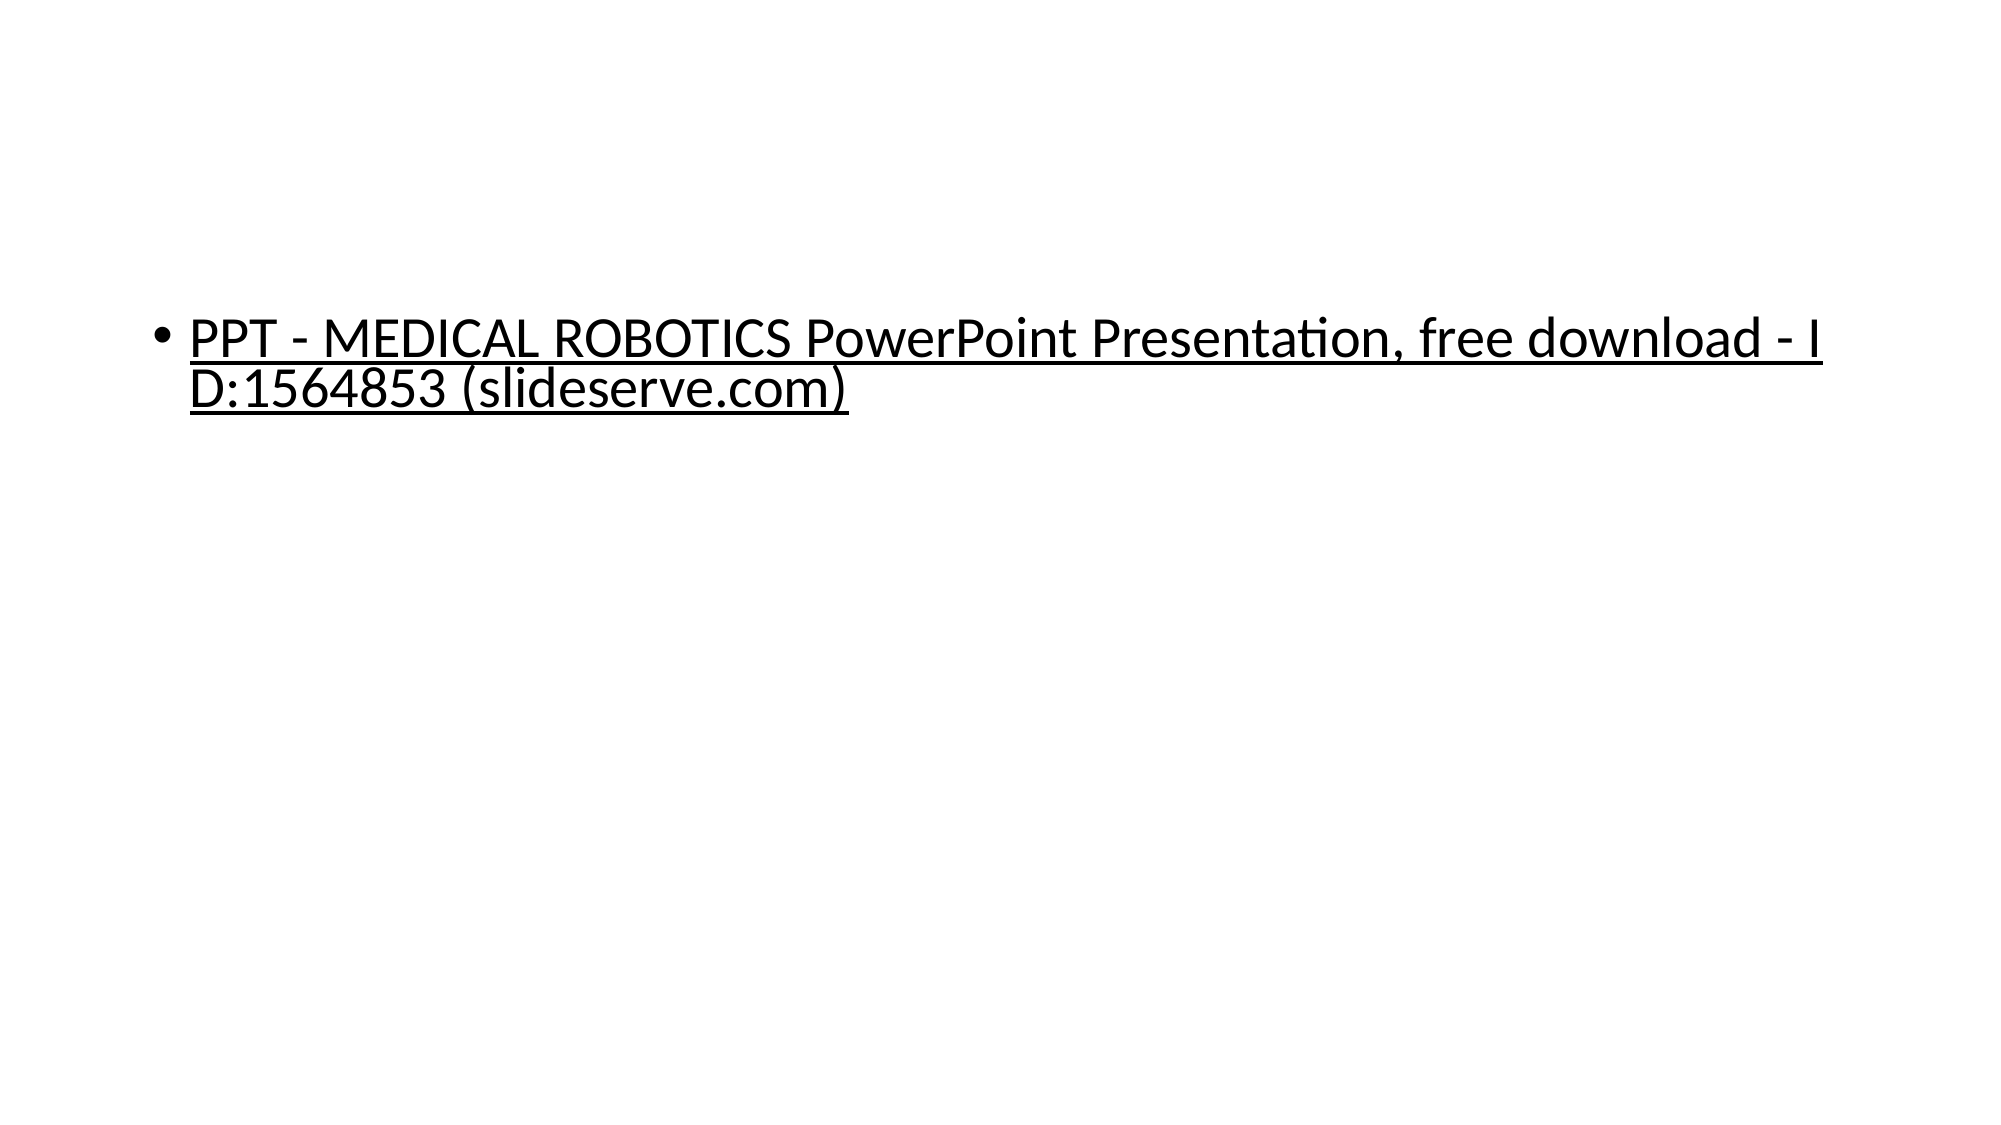

#
PPT - MEDICAL ROBOTICS PowerPoint Presentation, free download - ID:1564853 (slideserve.com)